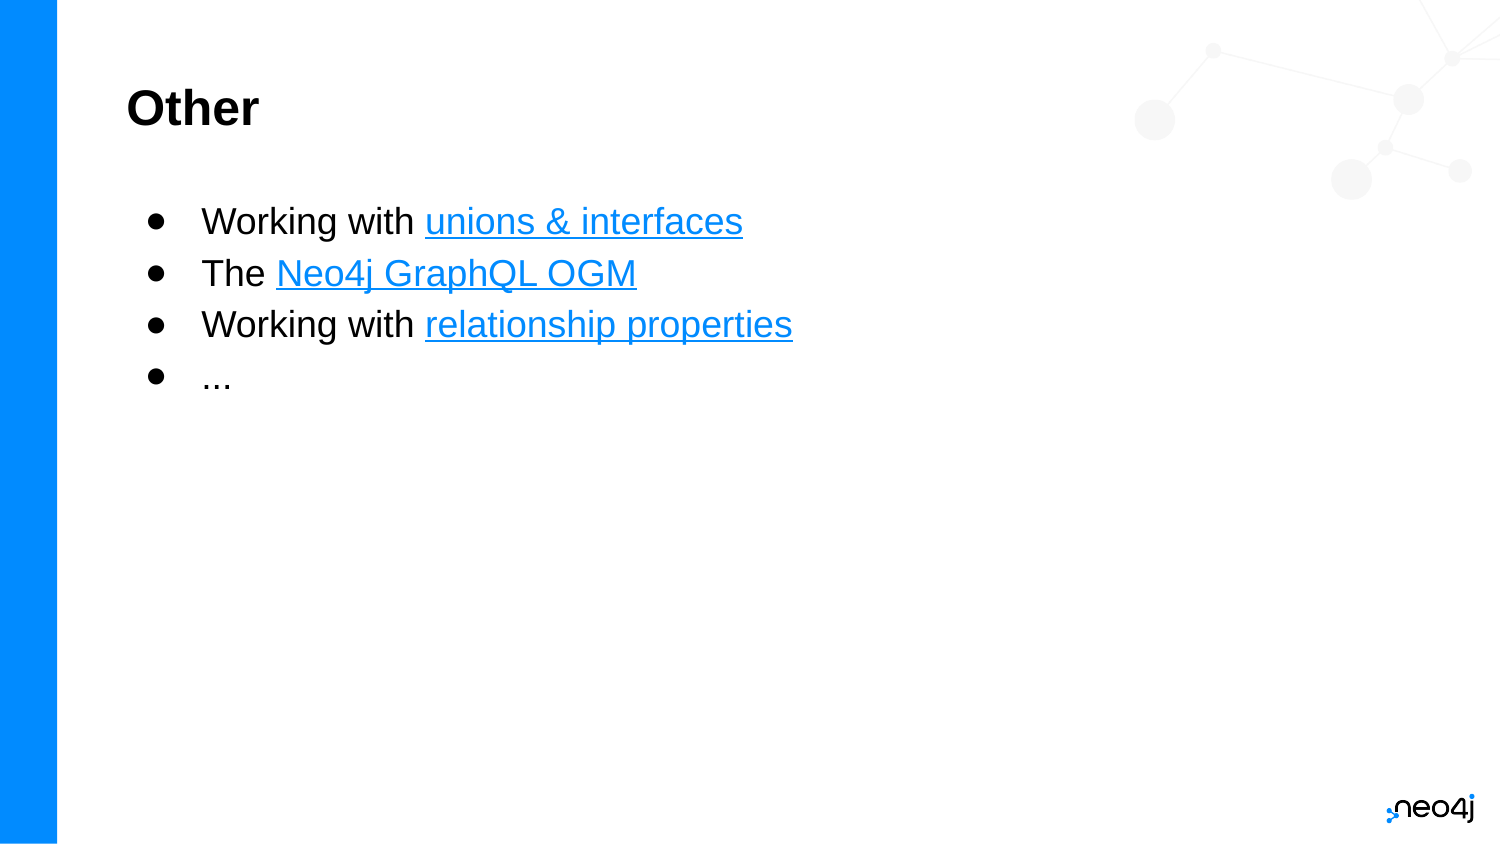

# Other
Working with unions & interfaces
The Neo4j GraphQL OGM
Working with relationship properties
...